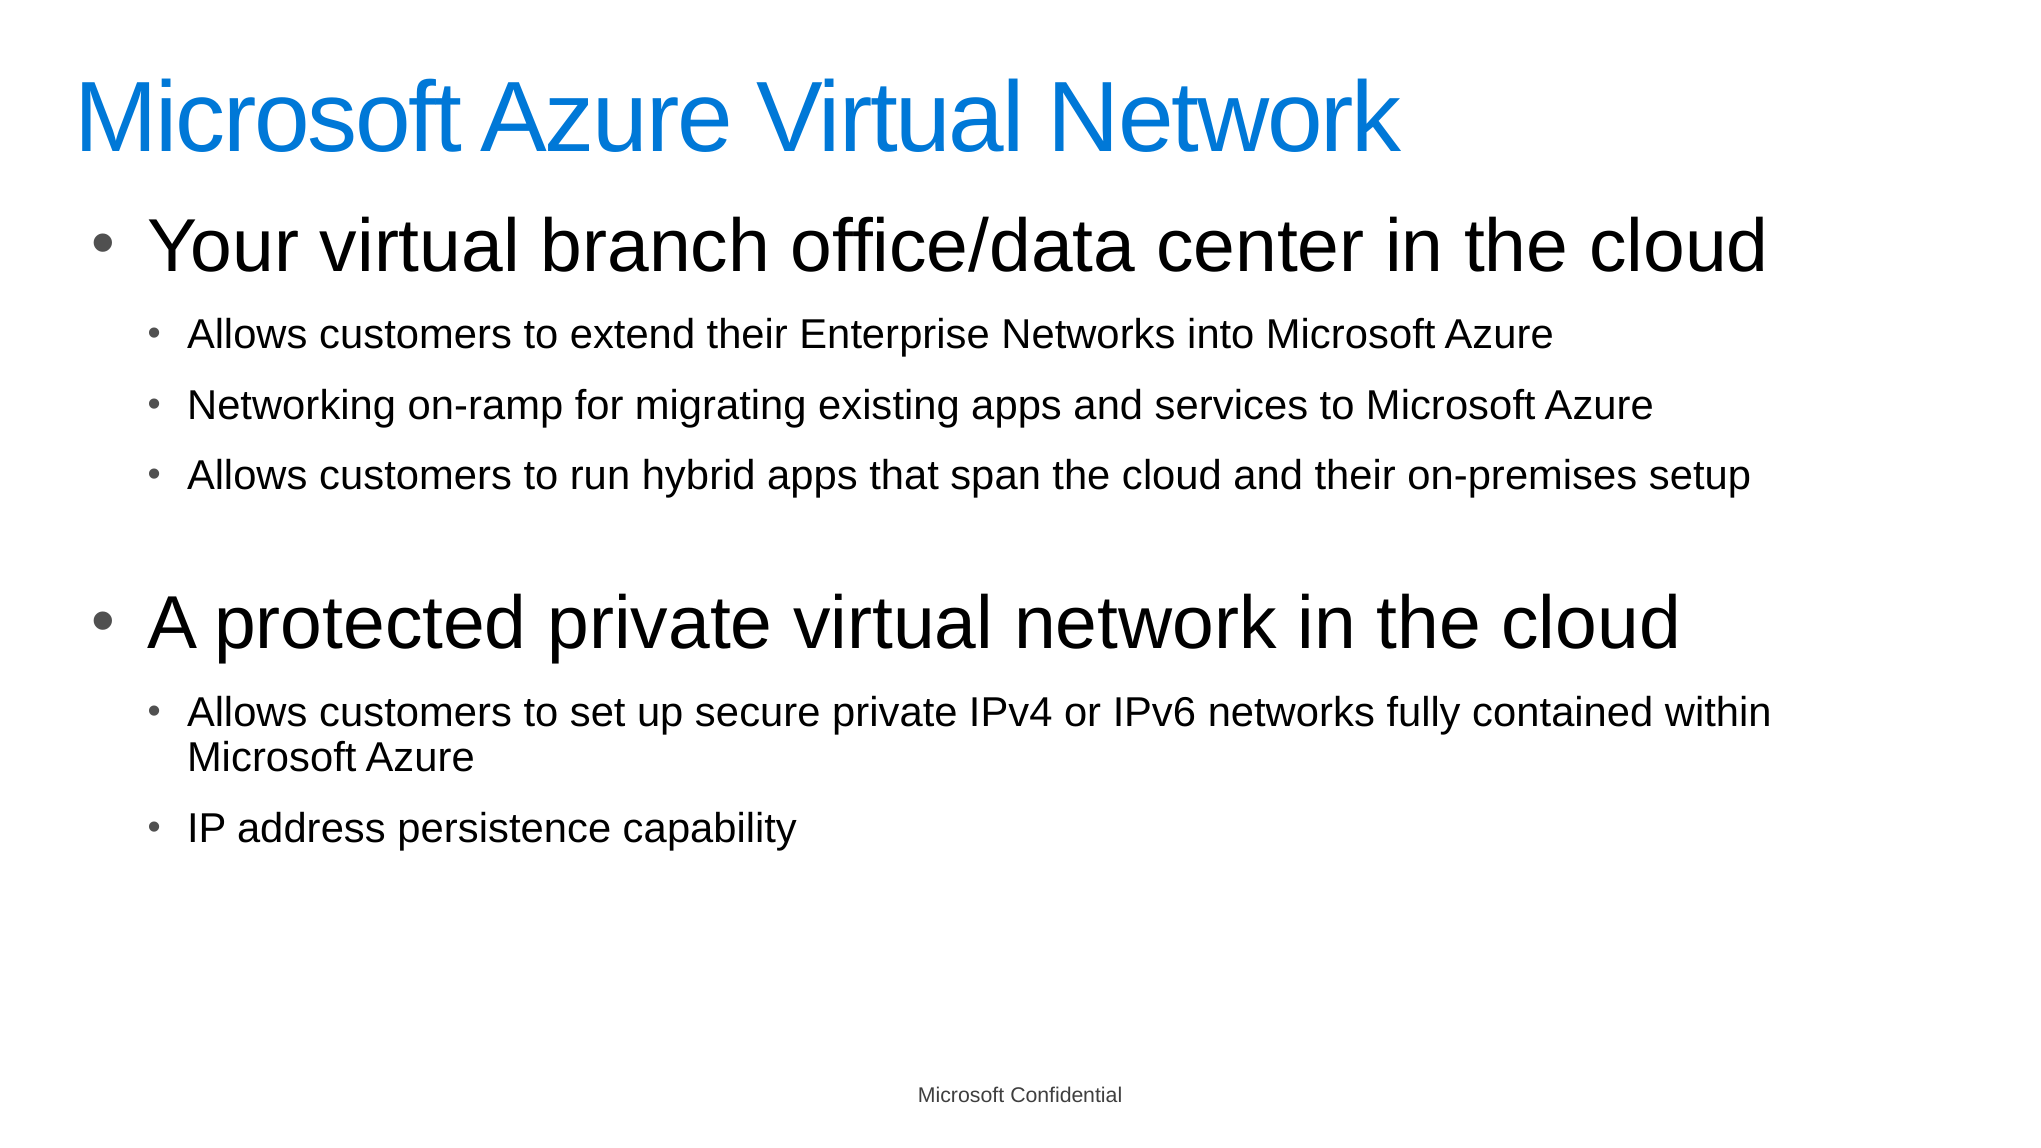

# Microsoft Azure Virtual Network
Your virtual branch office/data center in the cloud
Allows customers to extend their Enterprise Networks into Microsoft Azure
Networking on-ramp for migrating existing apps and services to Microsoft Azure
Allows customers to run hybrid apps that span the cloud and their on-premises setup

A protected private virtual network in the cloud
Allows customers to set up secure private IPv4 or IPv6 networks fully contained within Microsoft Azure
IP address persistence capability